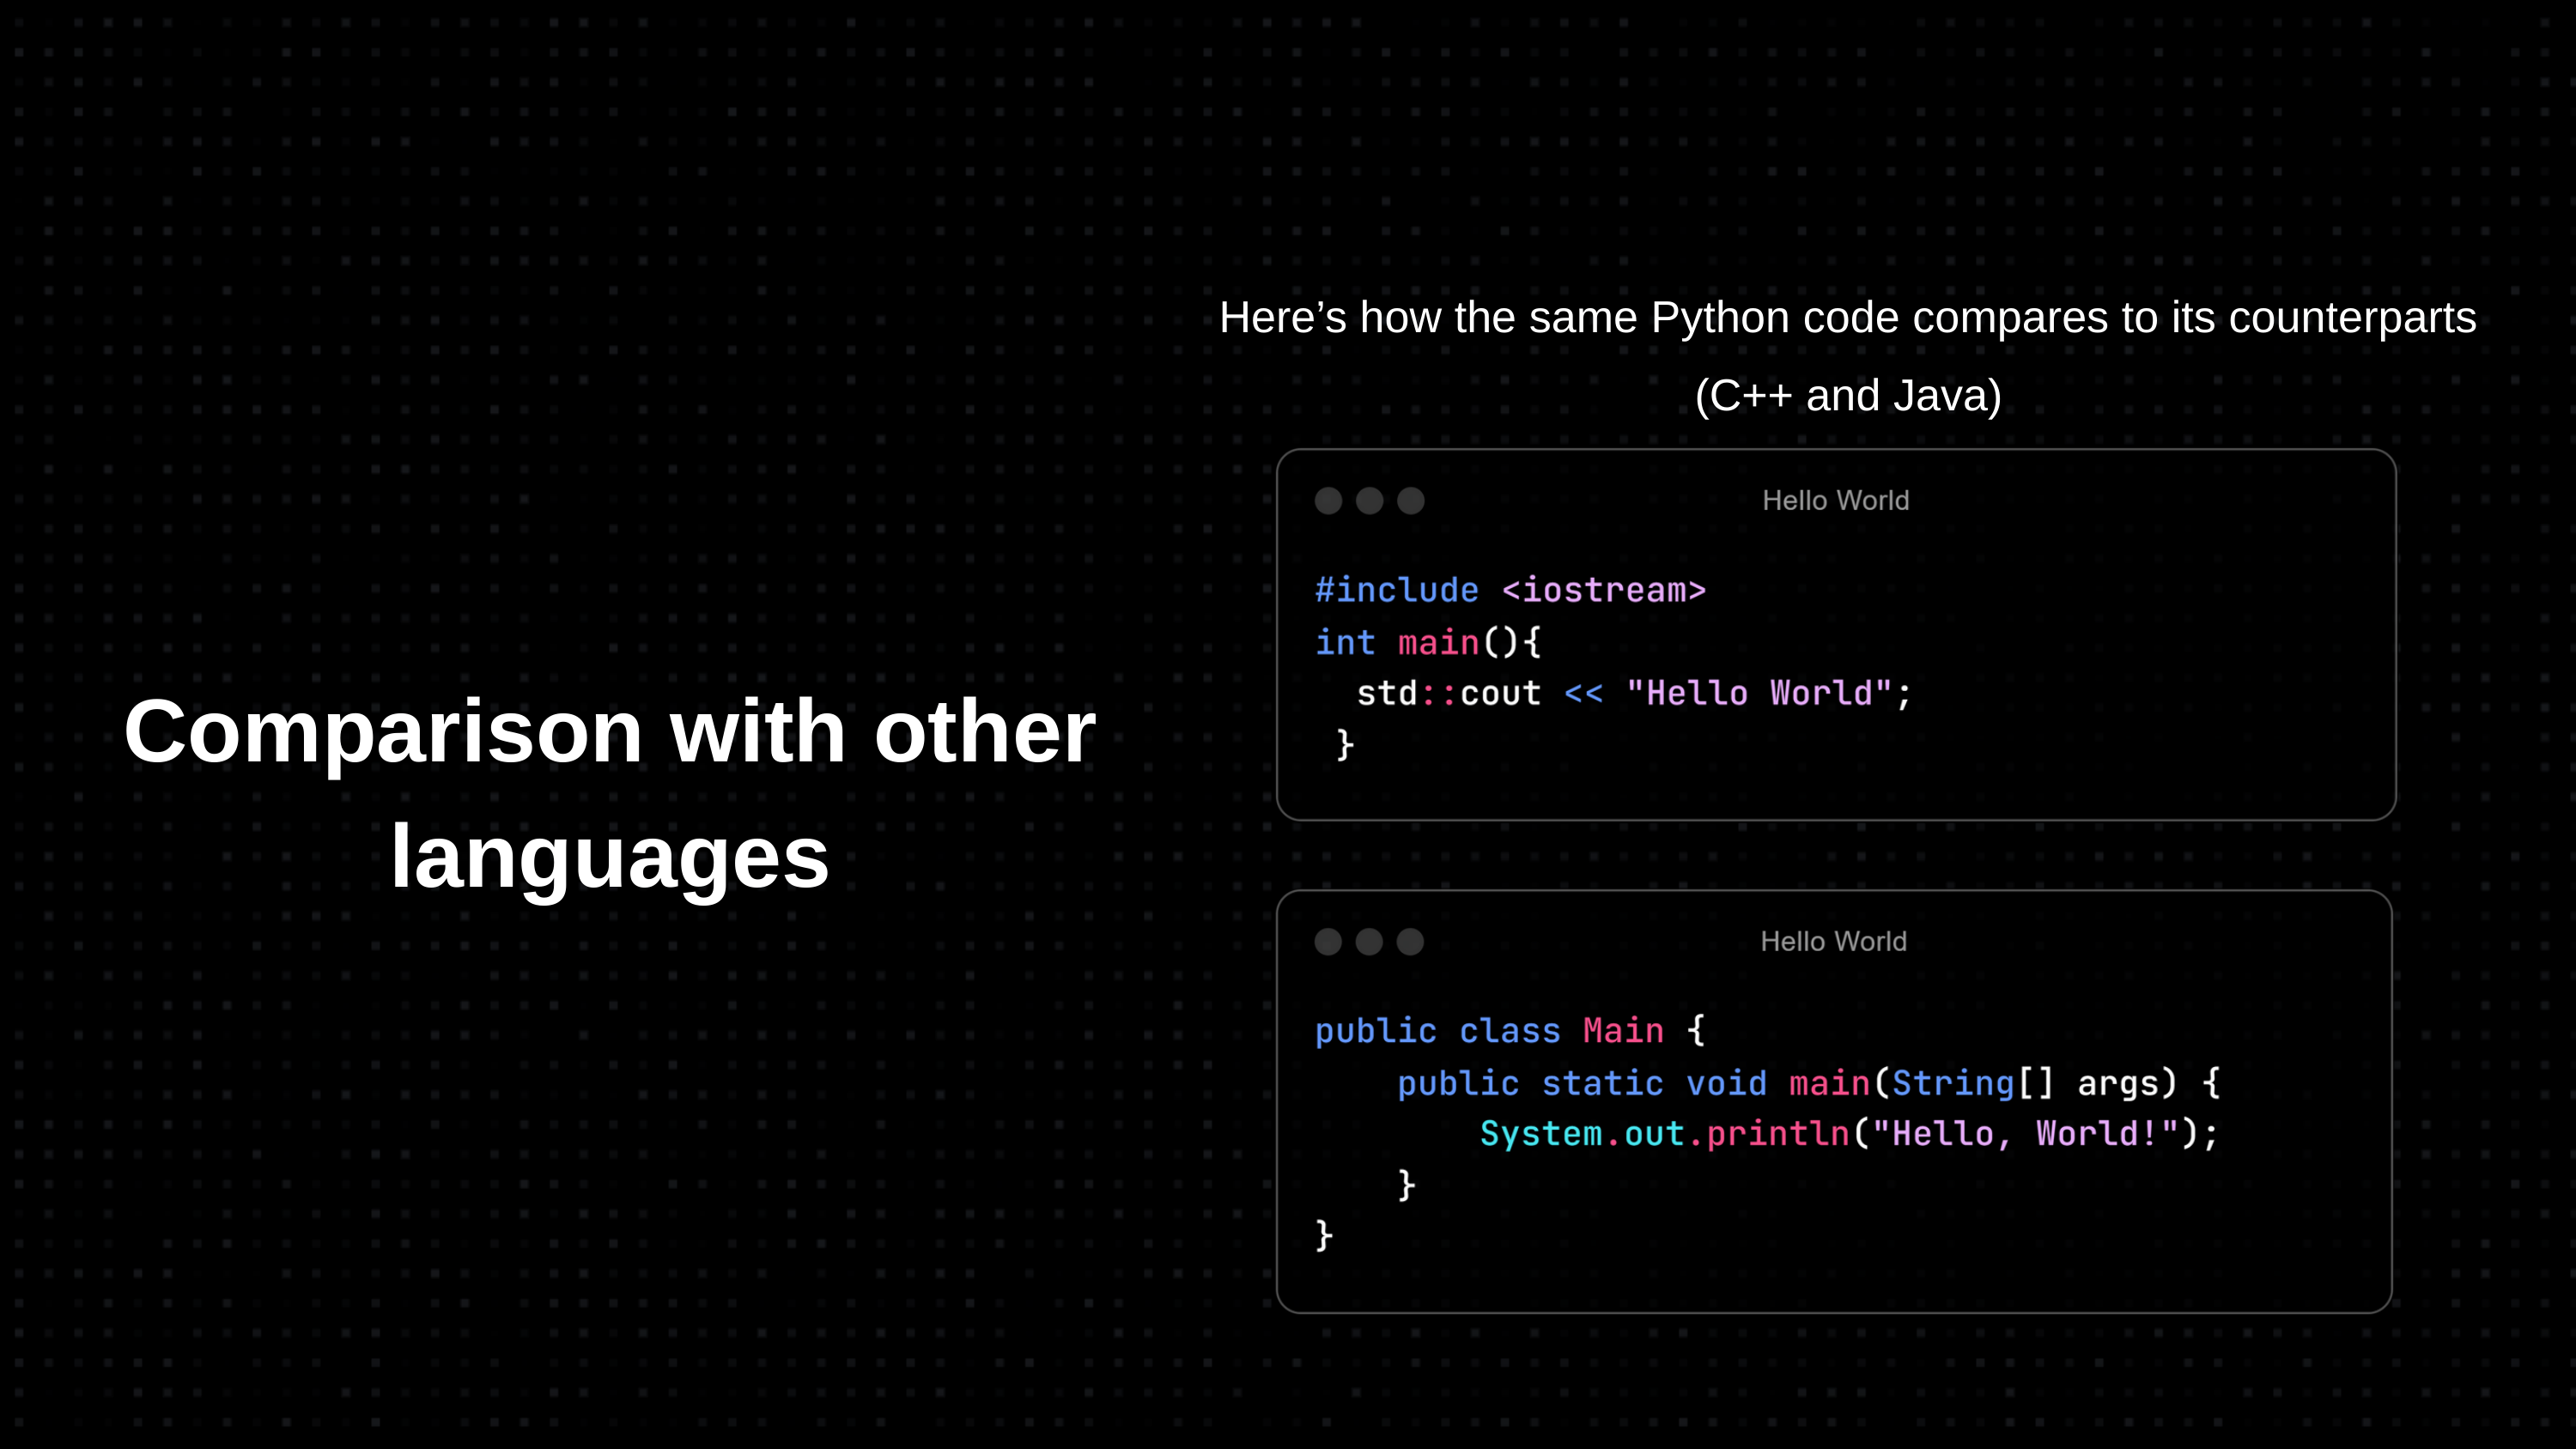

Here’s how the same Python code compares to its counterparts
(C++ and Java)

Comparison with other languages